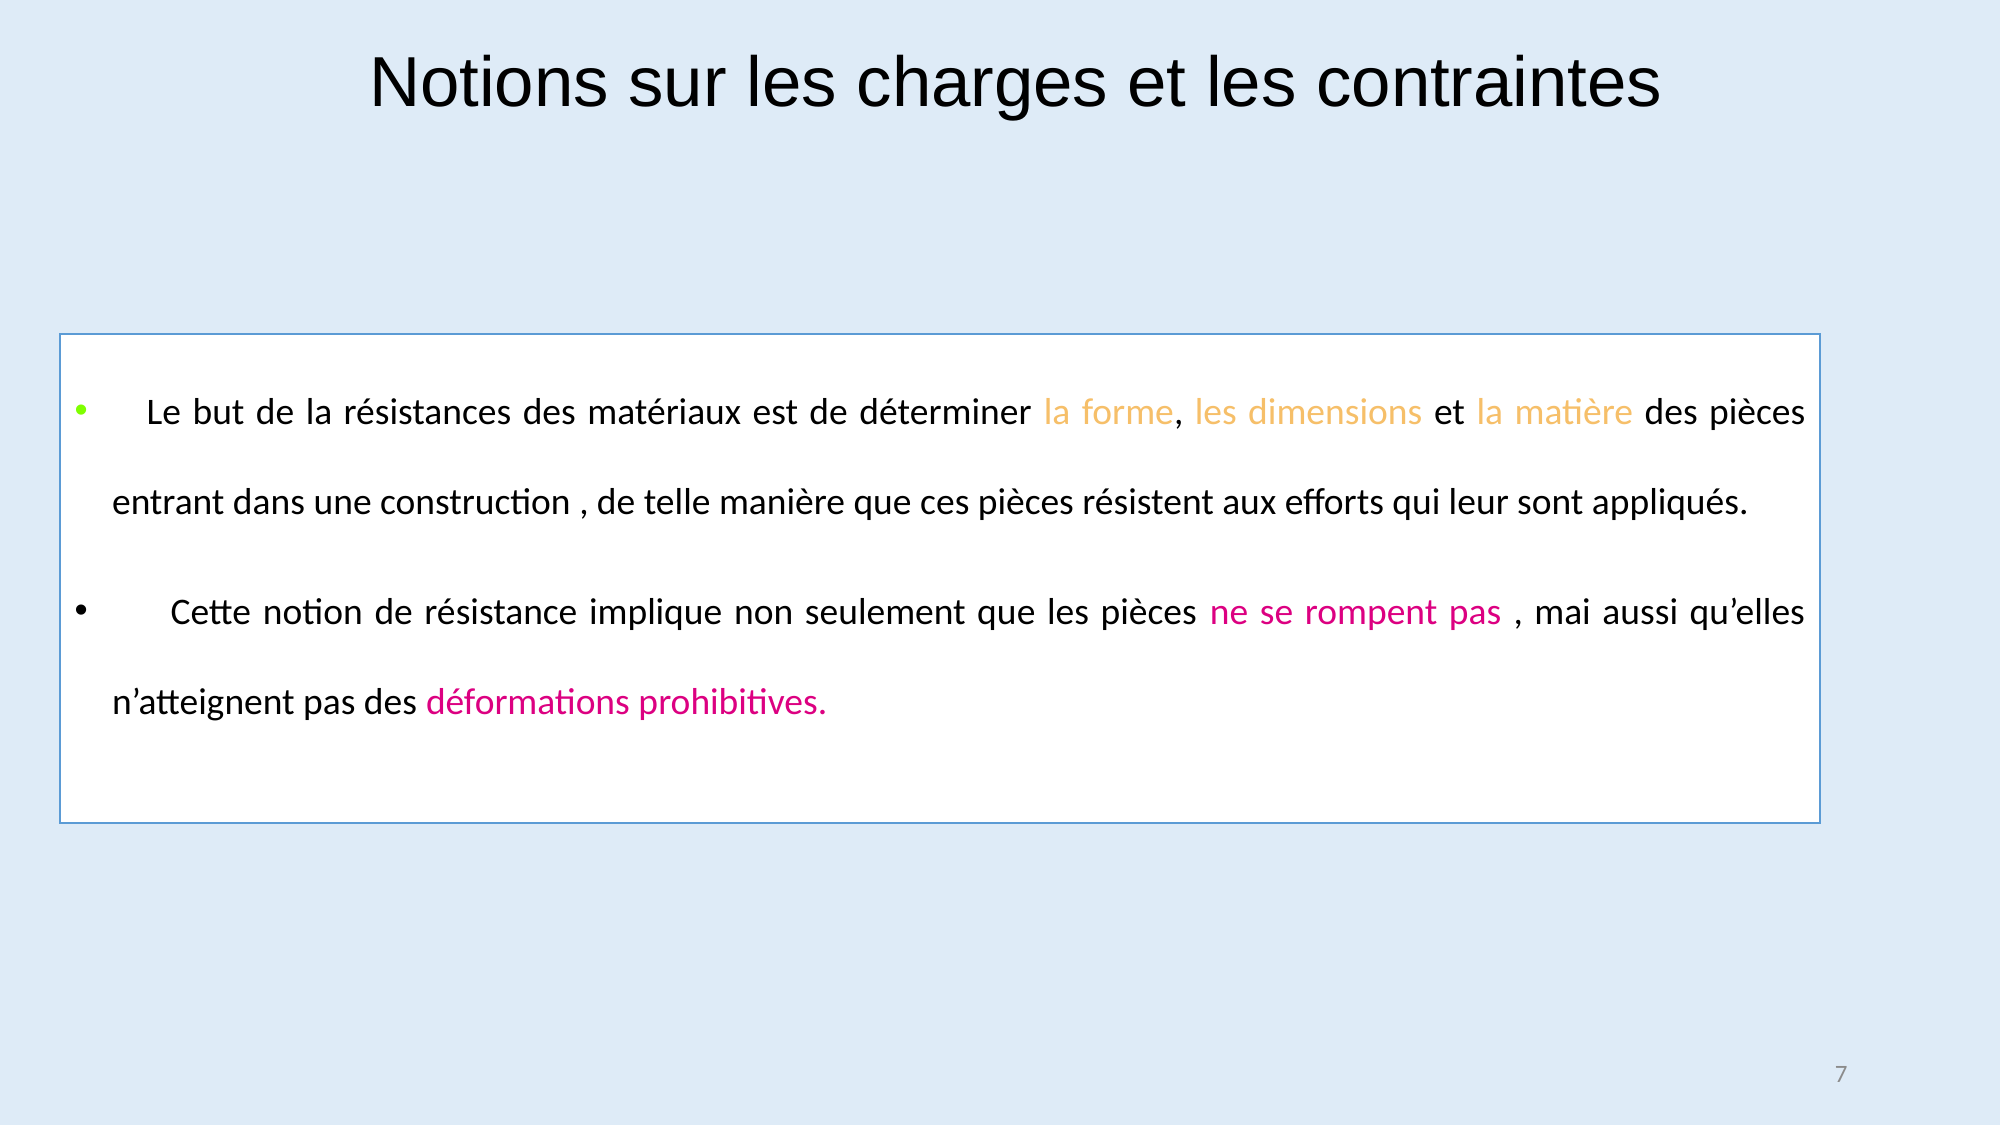

# Notions sur les charges et les contraintes
   Le but de la résistances des matériaux est de déterminer la forme, les dimensions et la matière des pièces entrant dans une construction , de telle manière que ces pièces résistent aux efforts qui leur sont appliqués.
     Cette notion de résistance implique non seulement que les pièces ne se rompent pas , mai aussi qu’elles n’atteignent pas des déformations prohibitives.
7